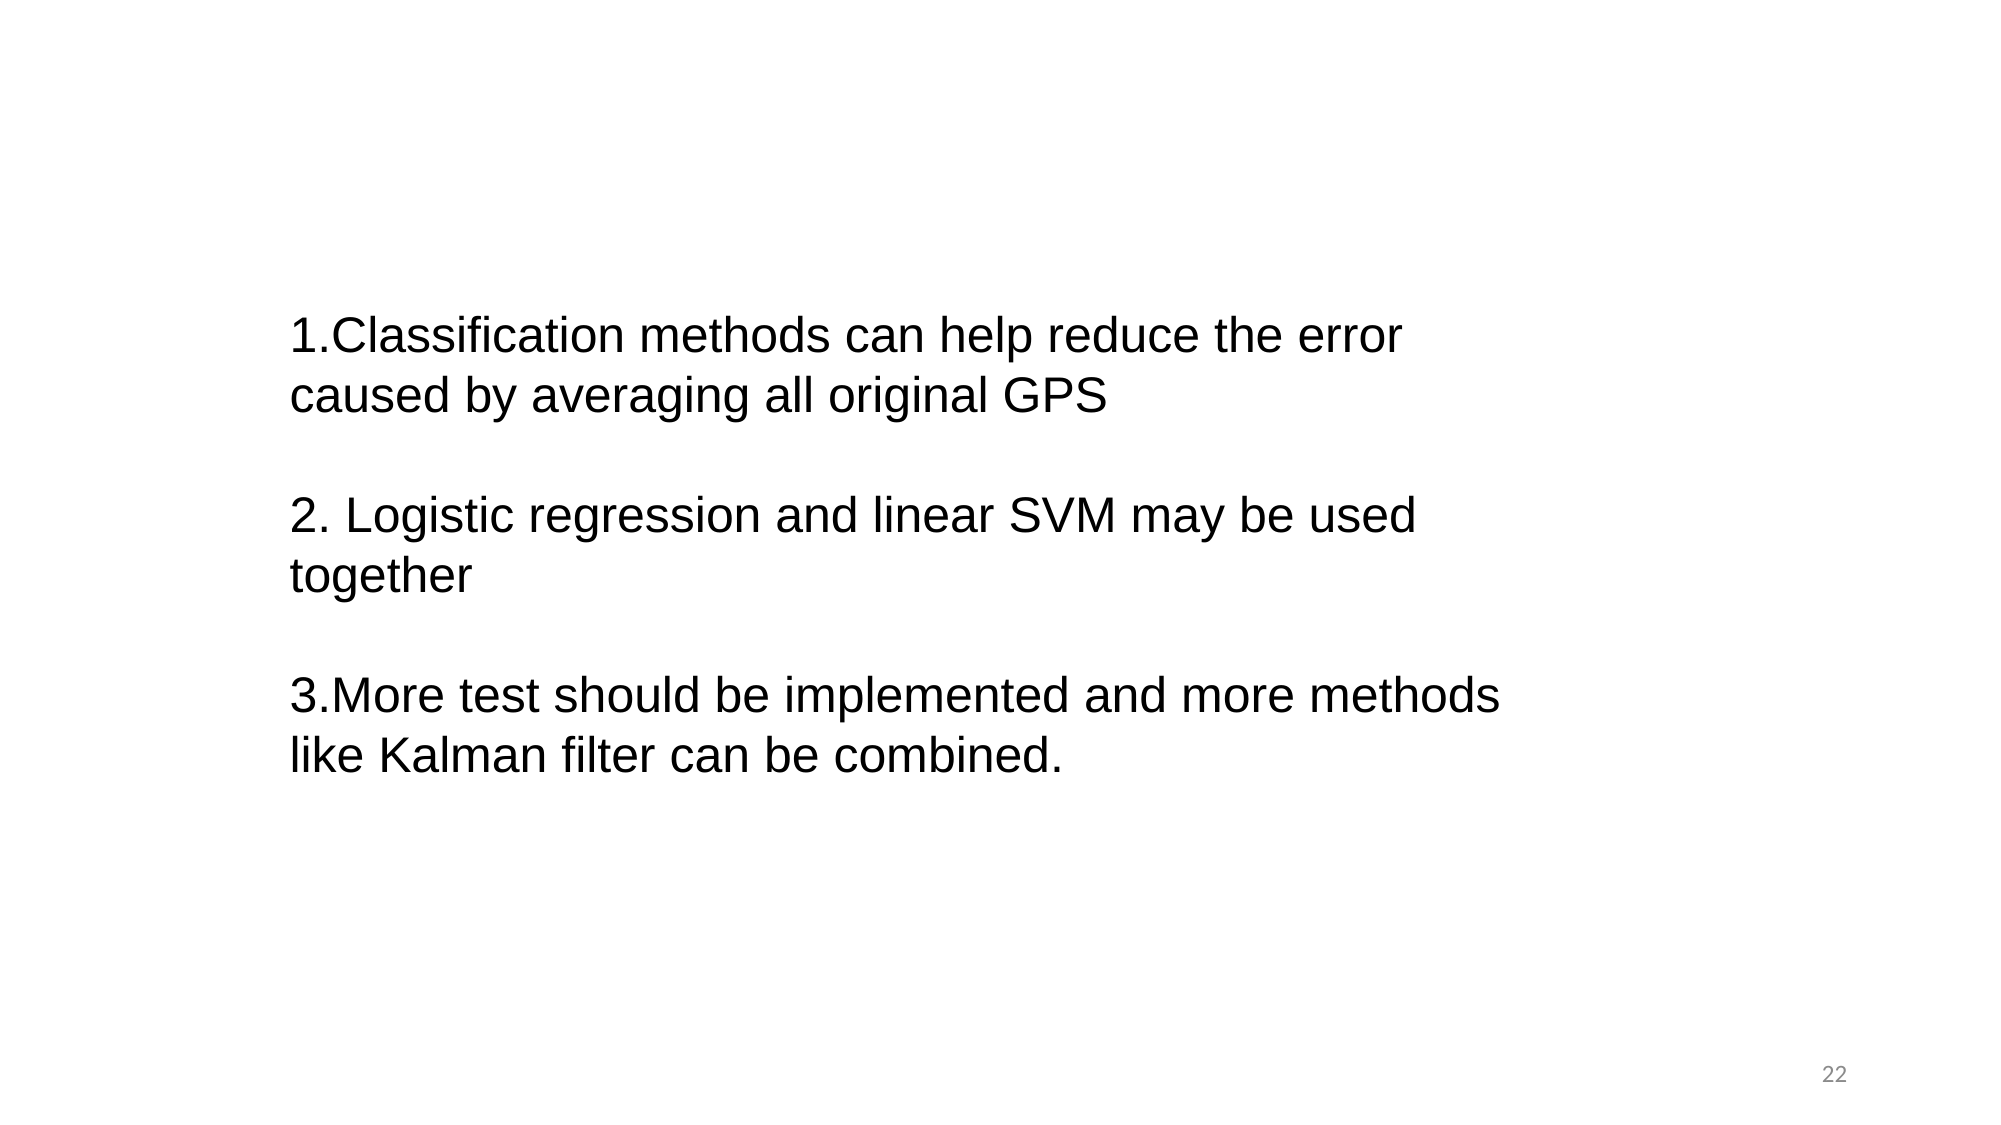

1.Classification methods can help reduce the error caused by averaging all original GPS

2. Logistic regression and linear SVM may be used together

3.More test should be implemented and more methods like Kalman filter can be combined.
22